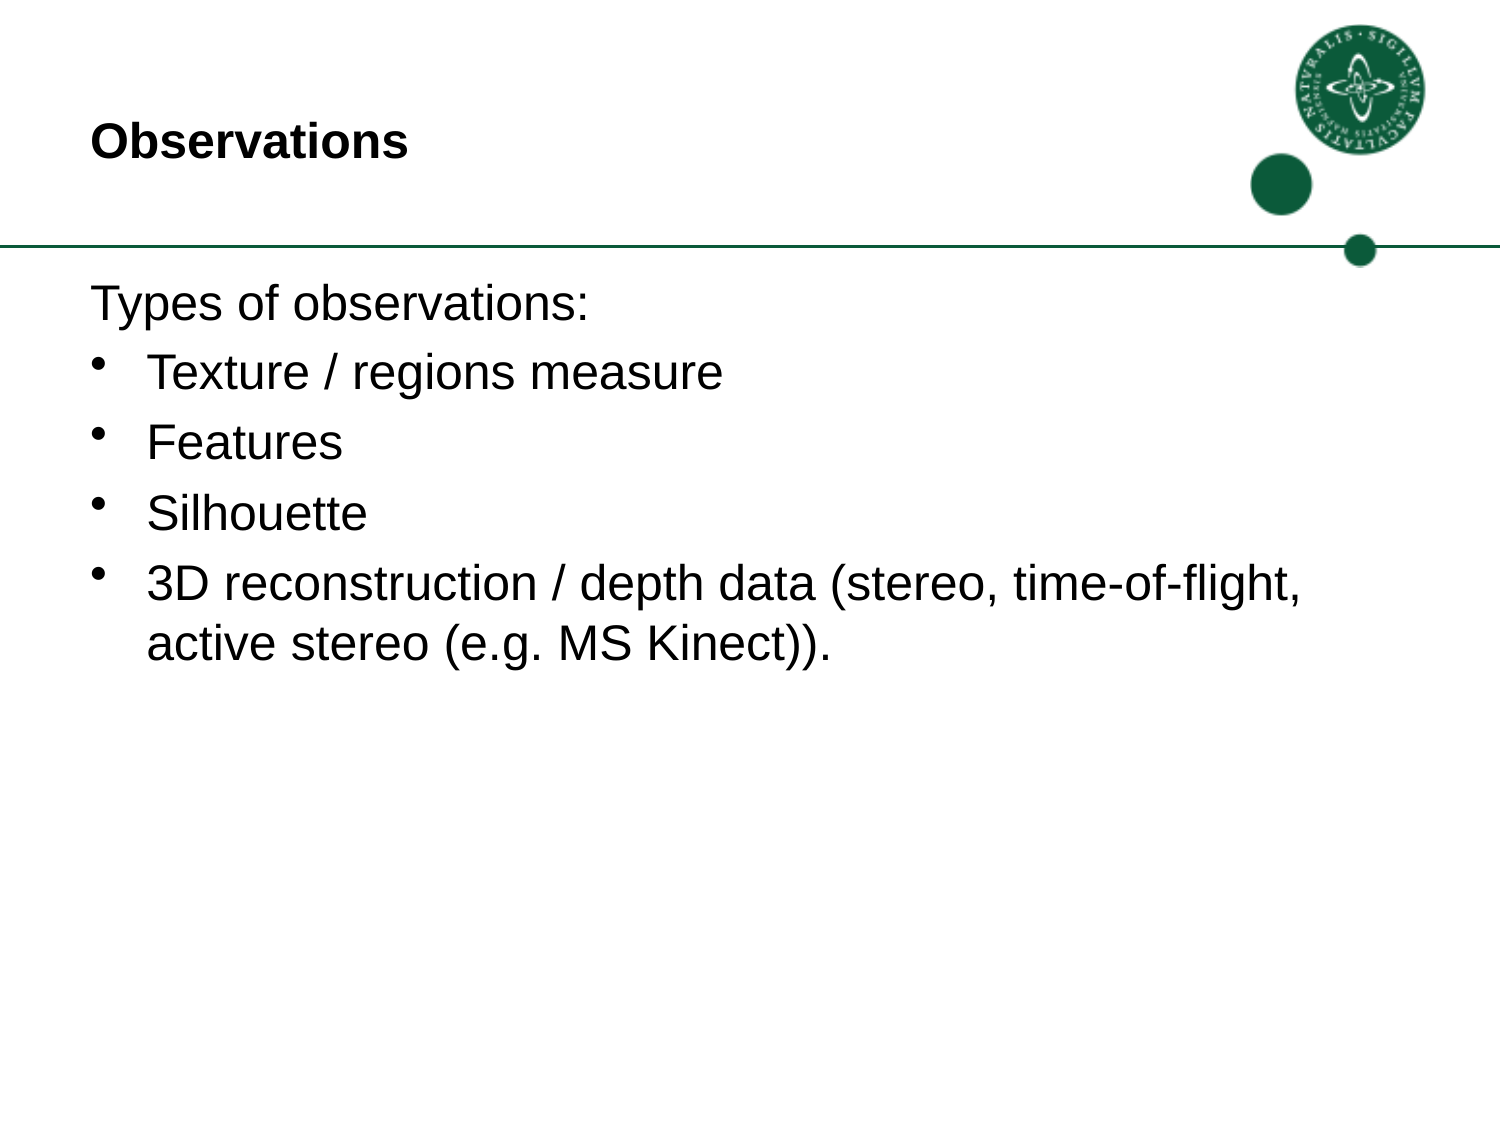

# Observations
Types of observations:
Texture / regions measure
Features
Silhouette
3D reconstruction / depth data (stereo, time-of-flight, active stereo (e.g. MS Kinect)).